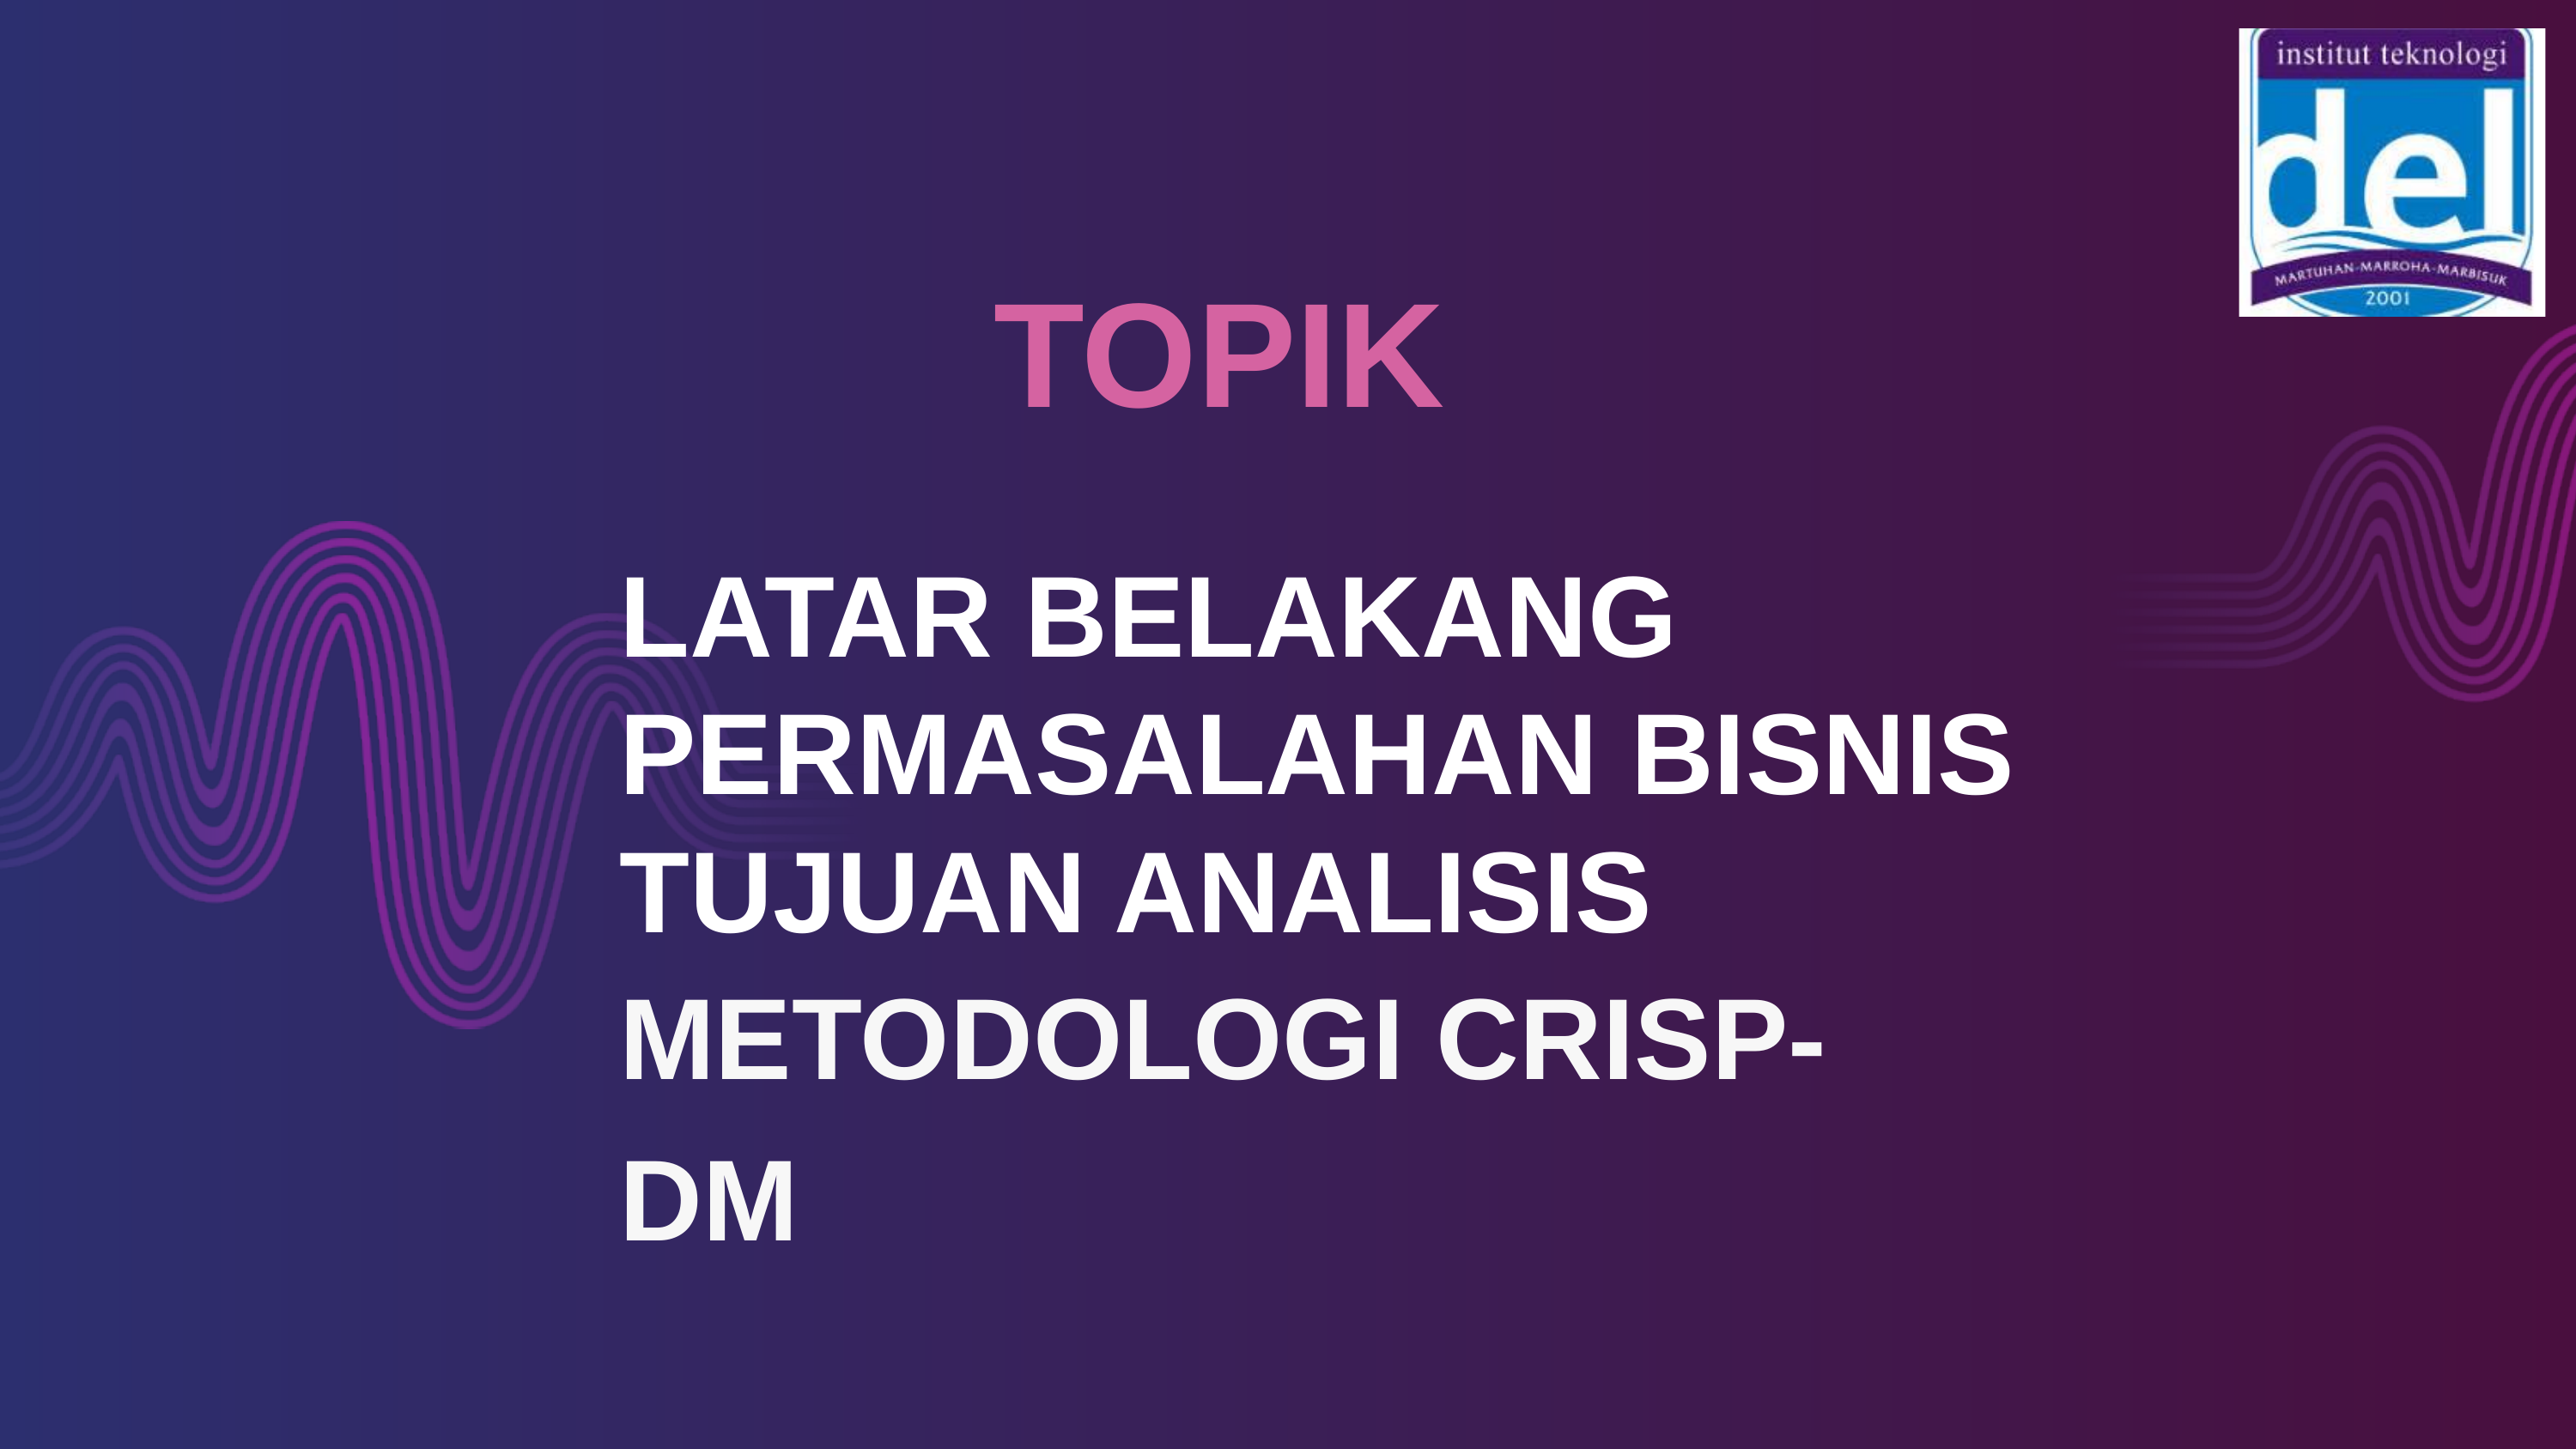

TOPIK

LATAR BELAKANG

PERMASALAHAN BISNIS
TUJUAN ANALISIS
METODOLOGI CRISP-DM